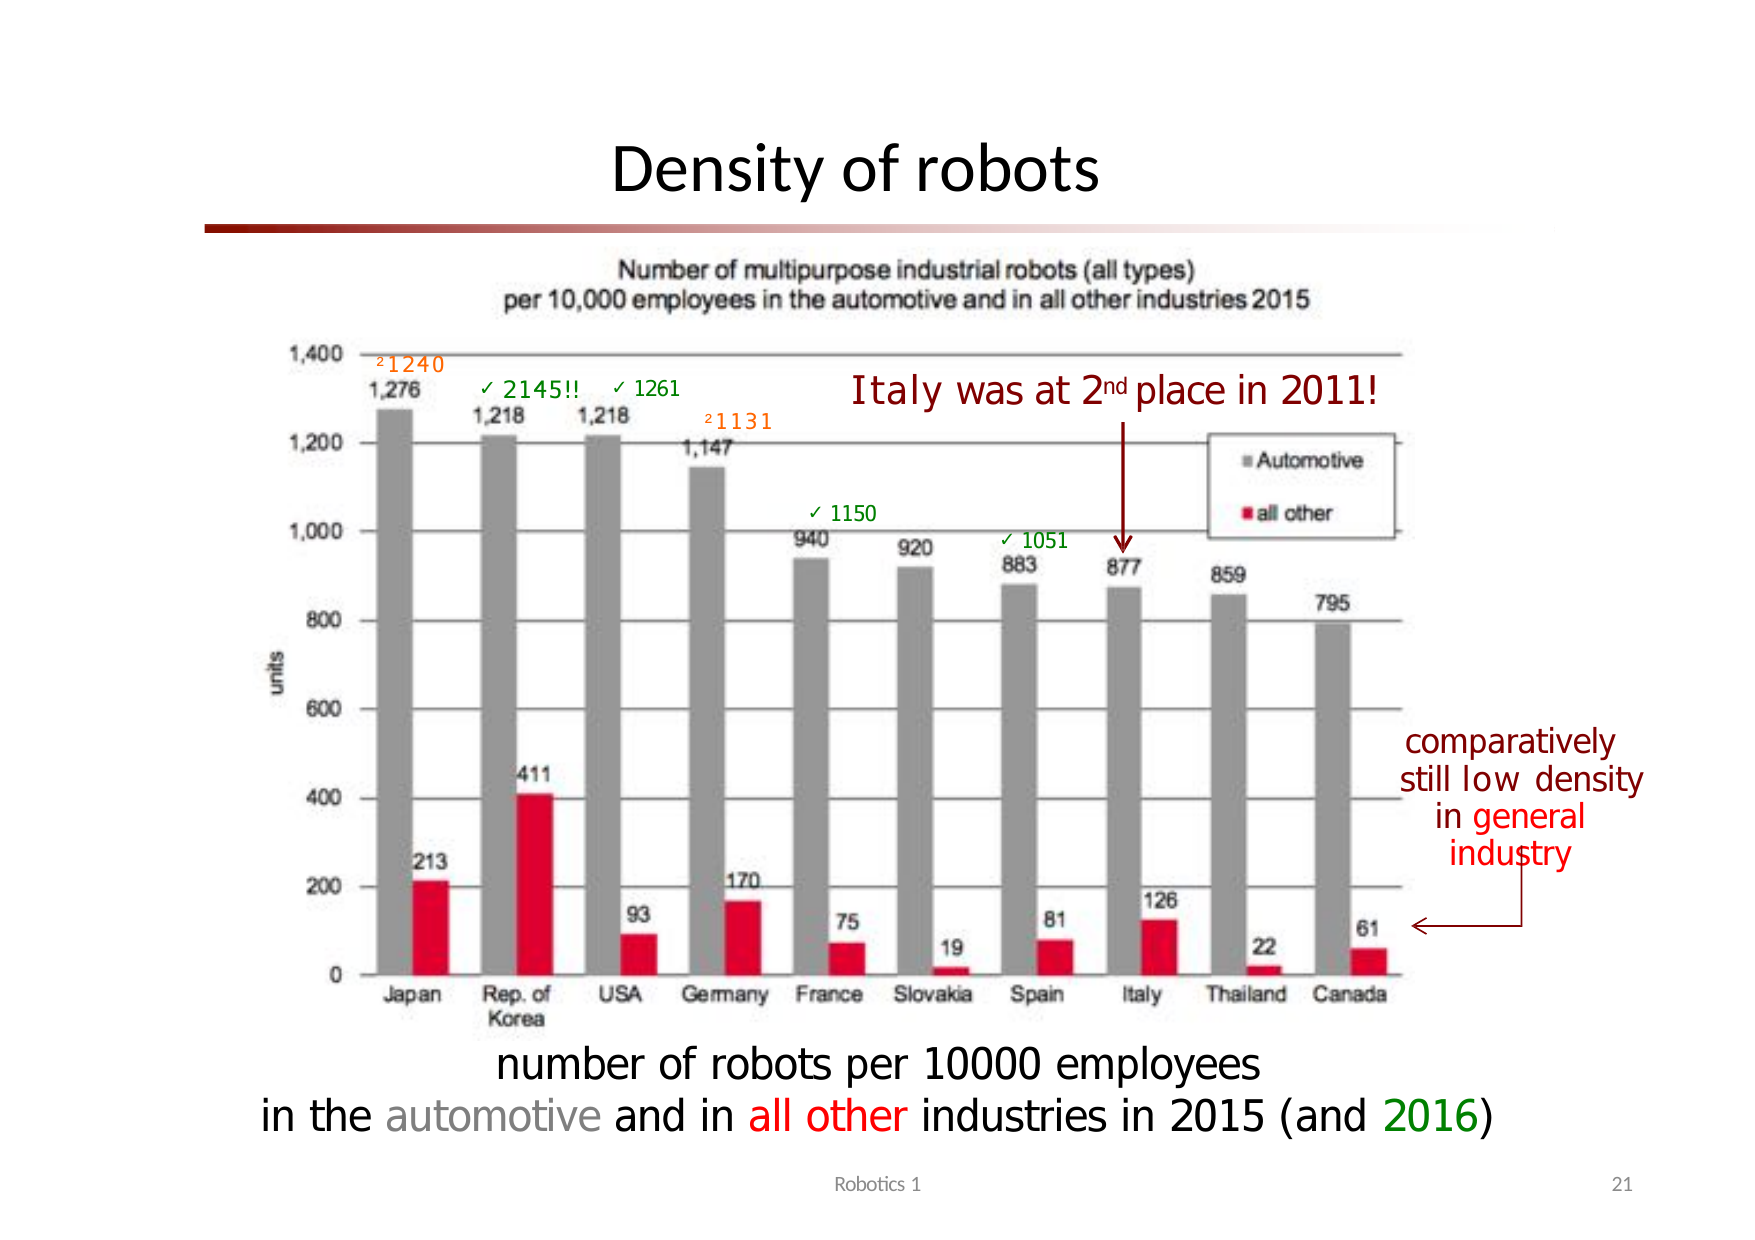

# Density of robots

²1240
Italy was at 2nd place in 2011!
2145!!
1261
²1131

1150
1051
comparatively  still low density
in general industry

number of robots per 10000 employees
in the automotive and in all other industries in 2015 (and 2016)
Robotics 1
21